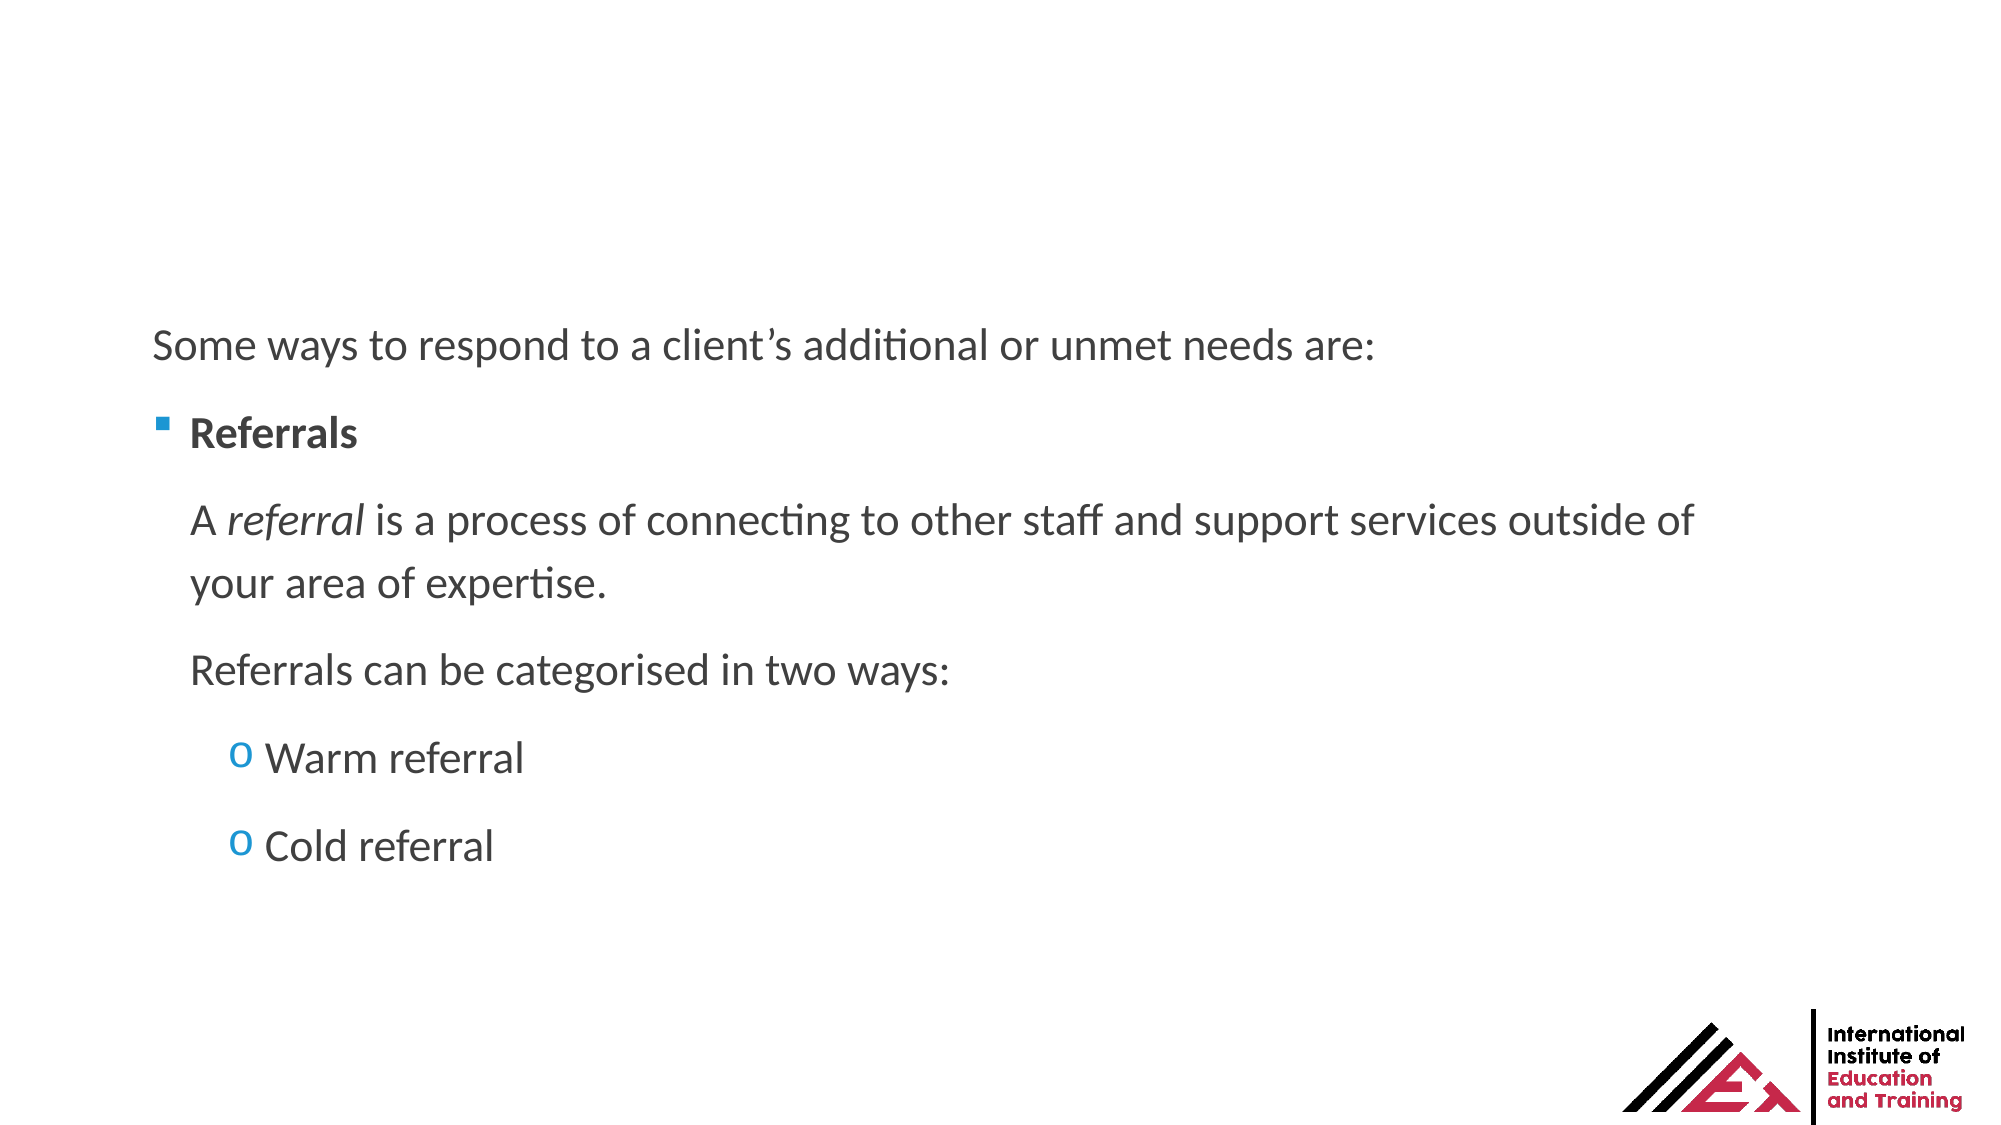

Some ways to respond to a client’s additional or unmet needs are:
Referrals
A referral is a process of connecting to other staff and support services outside of your area of expertise.
Referrals can be categorised in two ways:
Warm referral
Cold referral